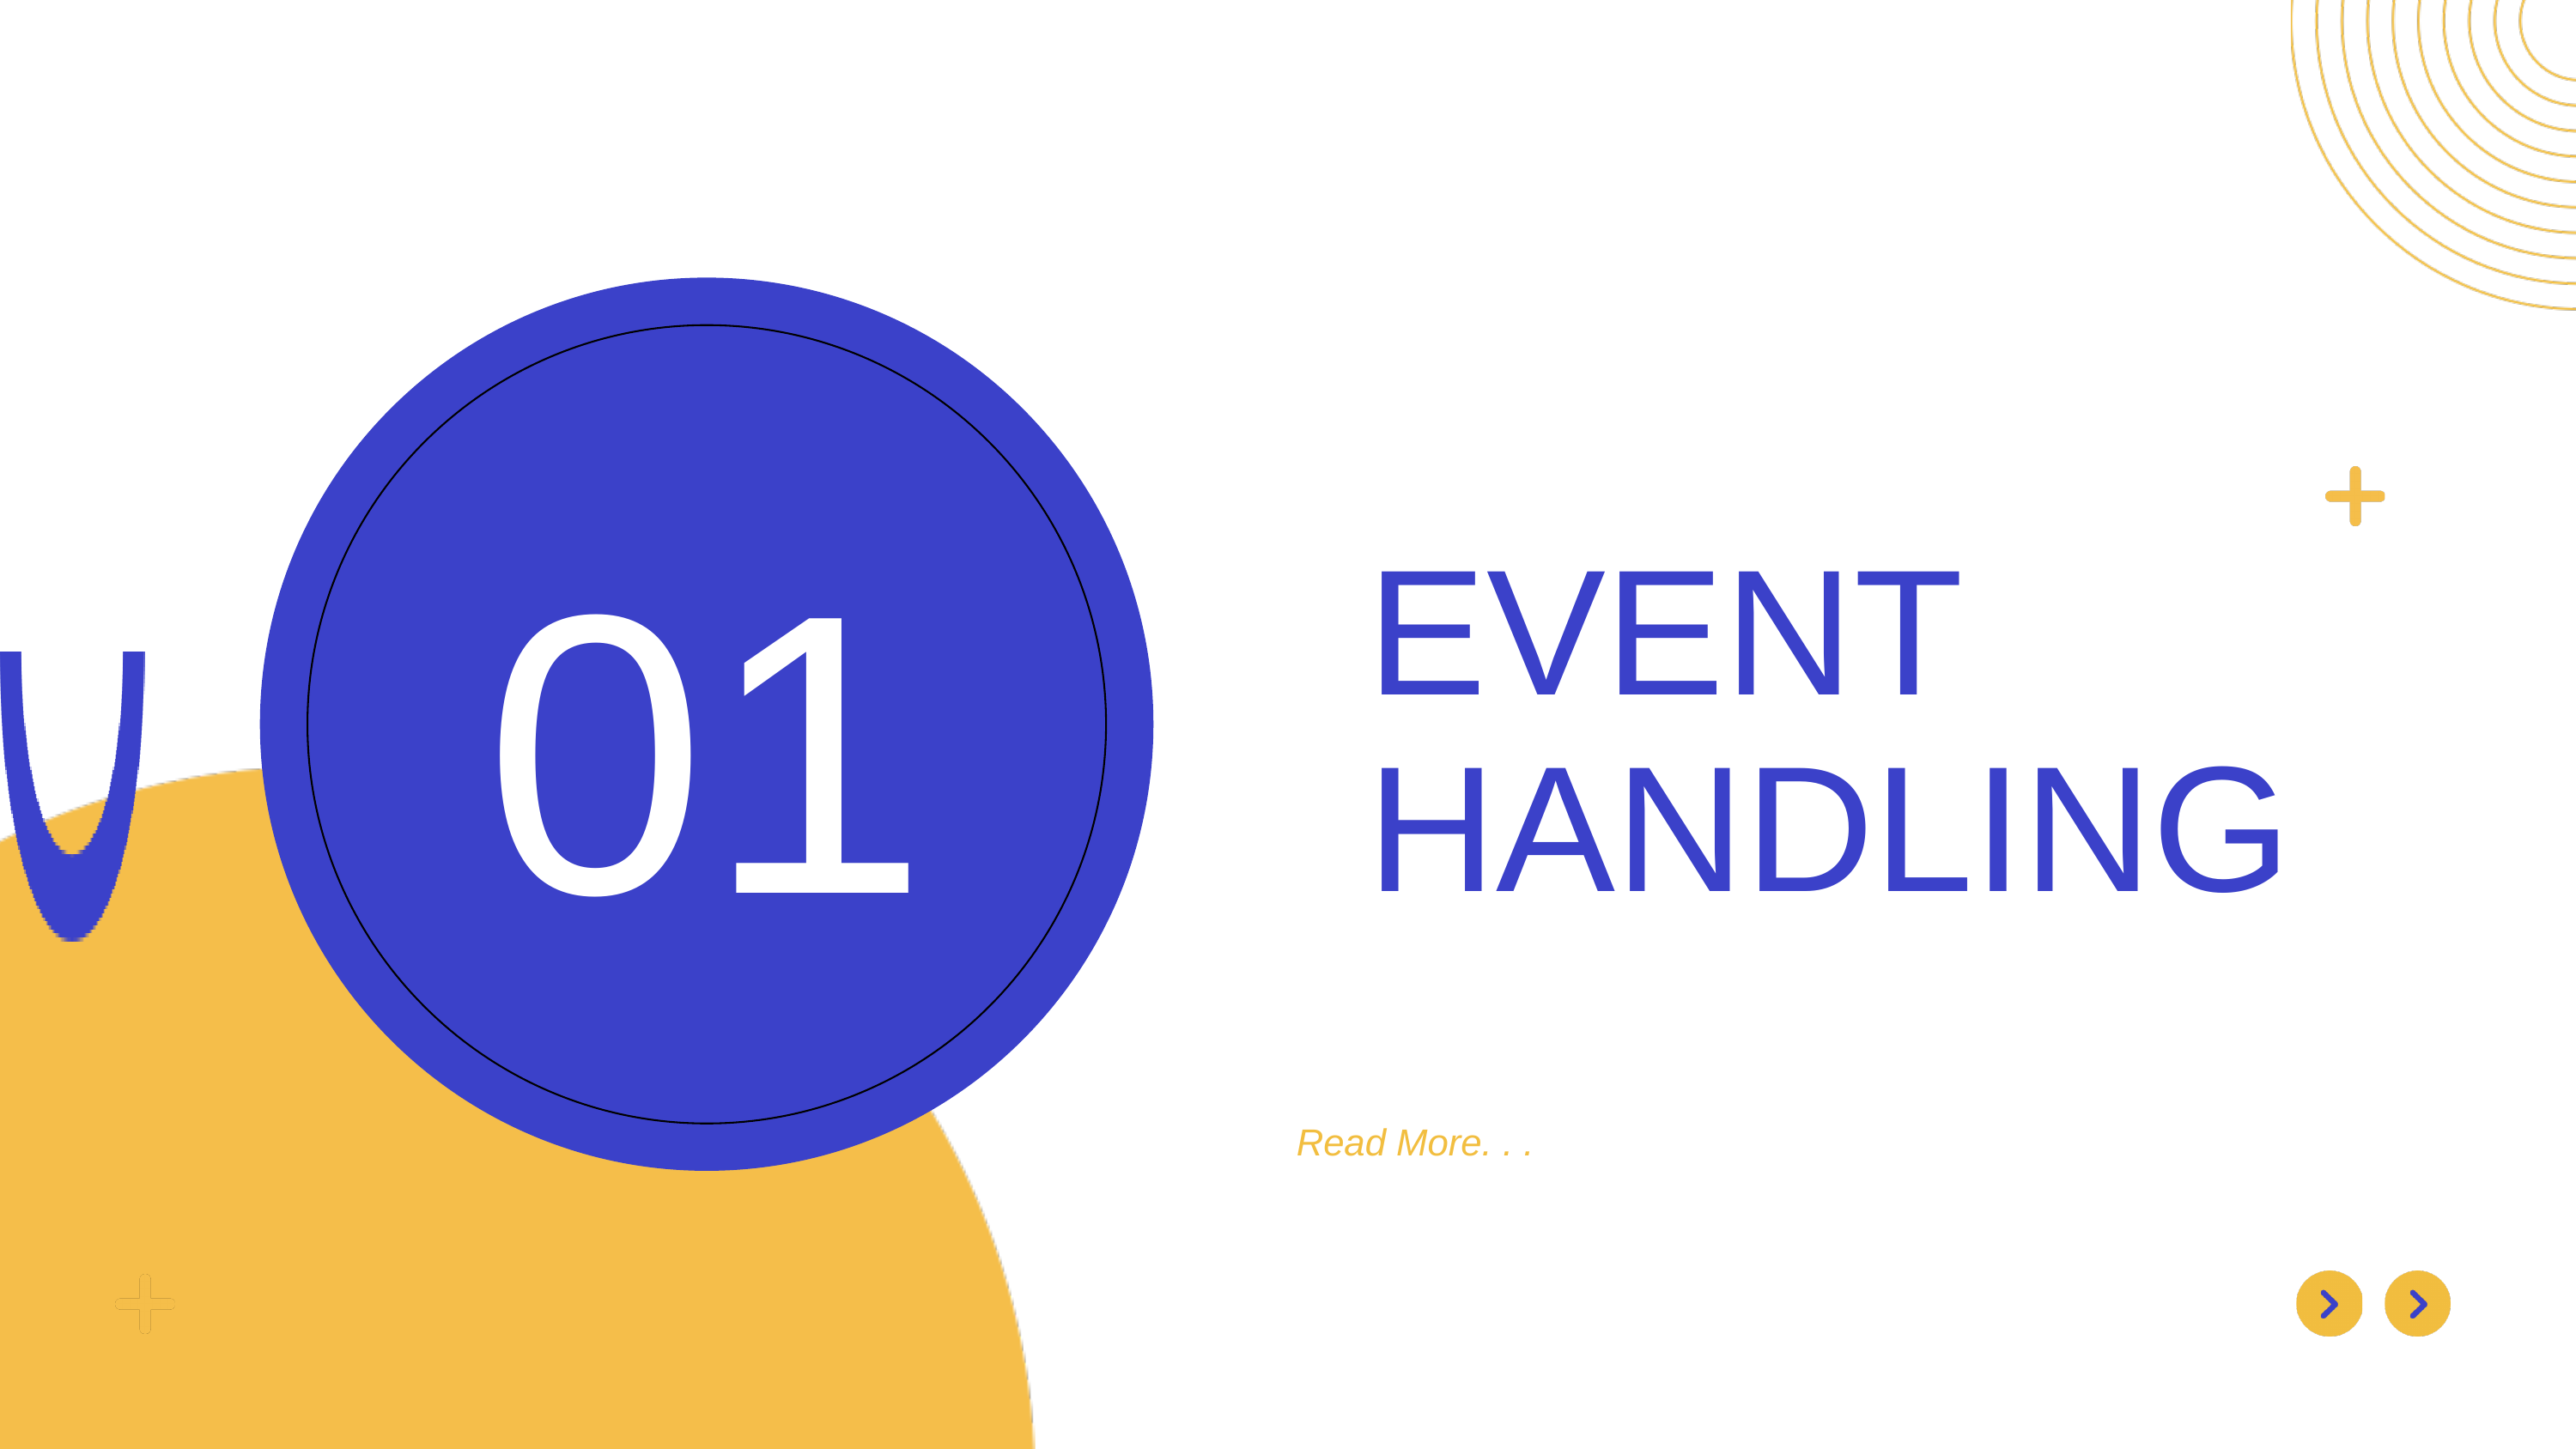

01

EVENT HANDLING

Read More. . .